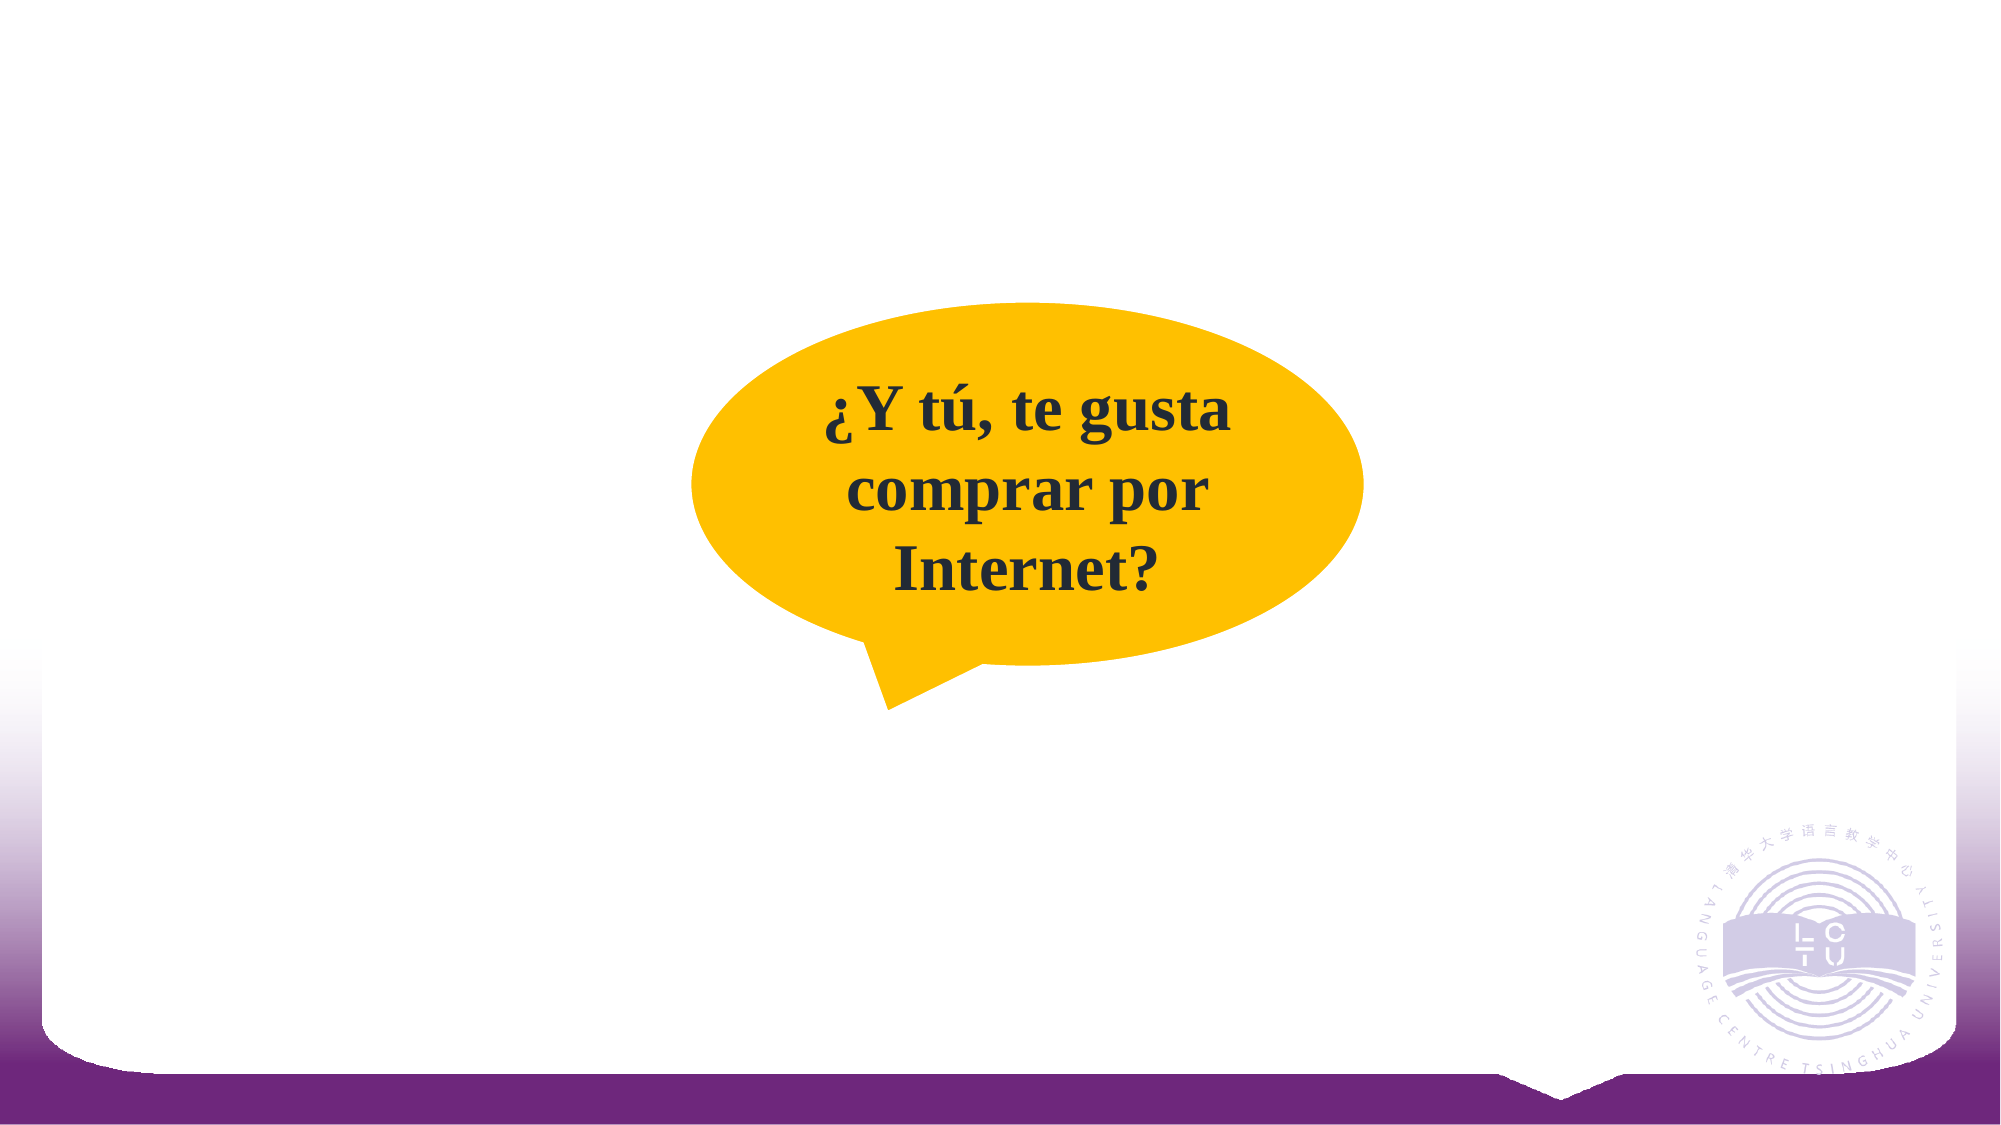

¿Y tú, te gusta comprar por Internet?